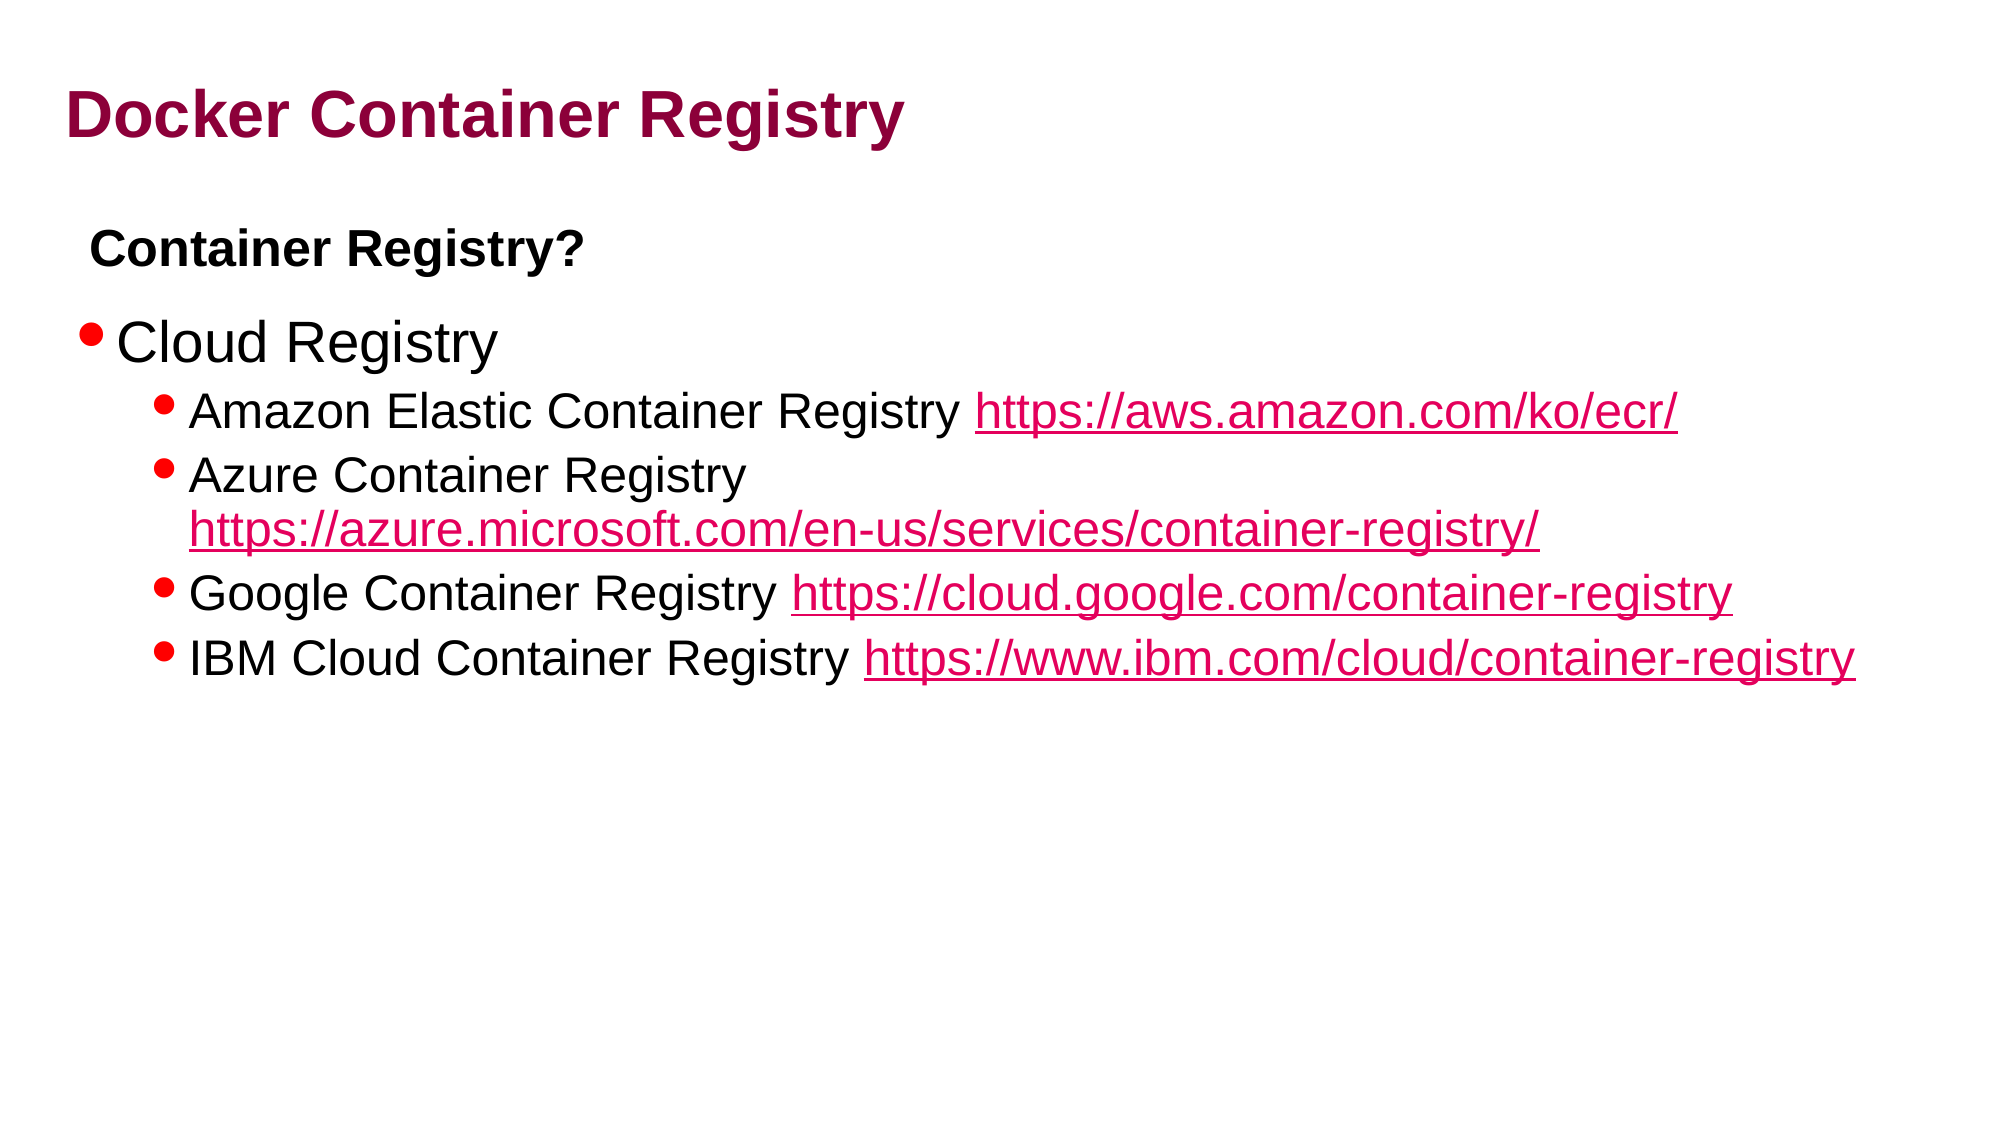

# Docker Container Registry
Container Registry?
Cloud Registry
Amazon Elastic Container Registry https://aws.amazon.com/ko/ecr/
Azure Container Registry https://azure.microsoft.com/en-us/services/container-registry/
Google Container Registry https://cloud.google.com/container-registry
IBM Cloud Container Registry https://www.ibm.com/cloud/container-registry